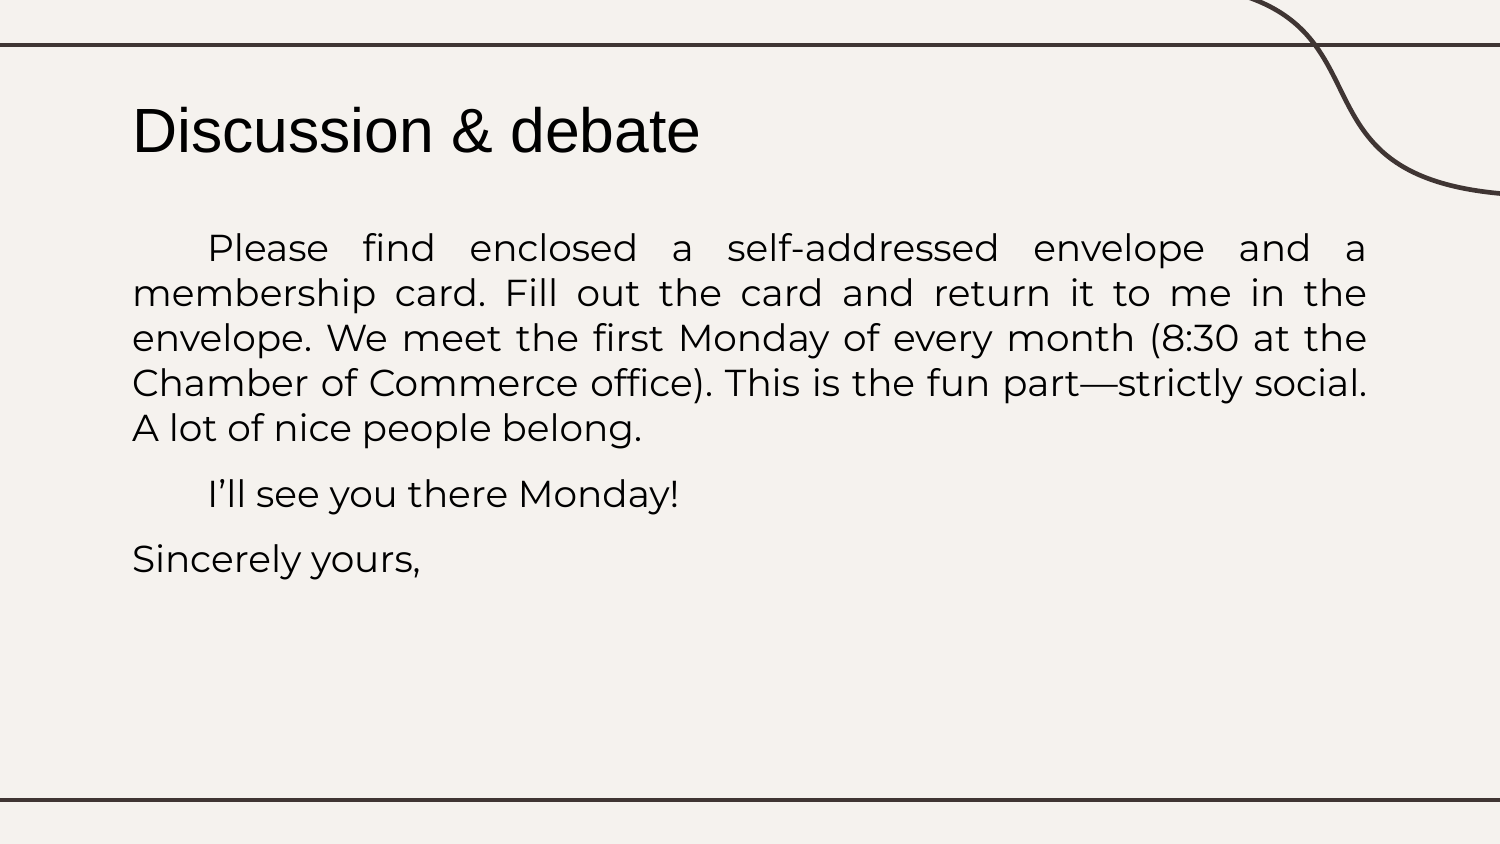

# Discussion & debate
Please find enclosed a self-addressed envelope and a membership card. Fill out the card and return it to me in the envelope. We meet the first Monday of every month (8:30 at the Chamber of Commerce office). This is the fun part—strictly social. A lot of nice people belong.
I’ll see you there Monday!
Sincerely yours,